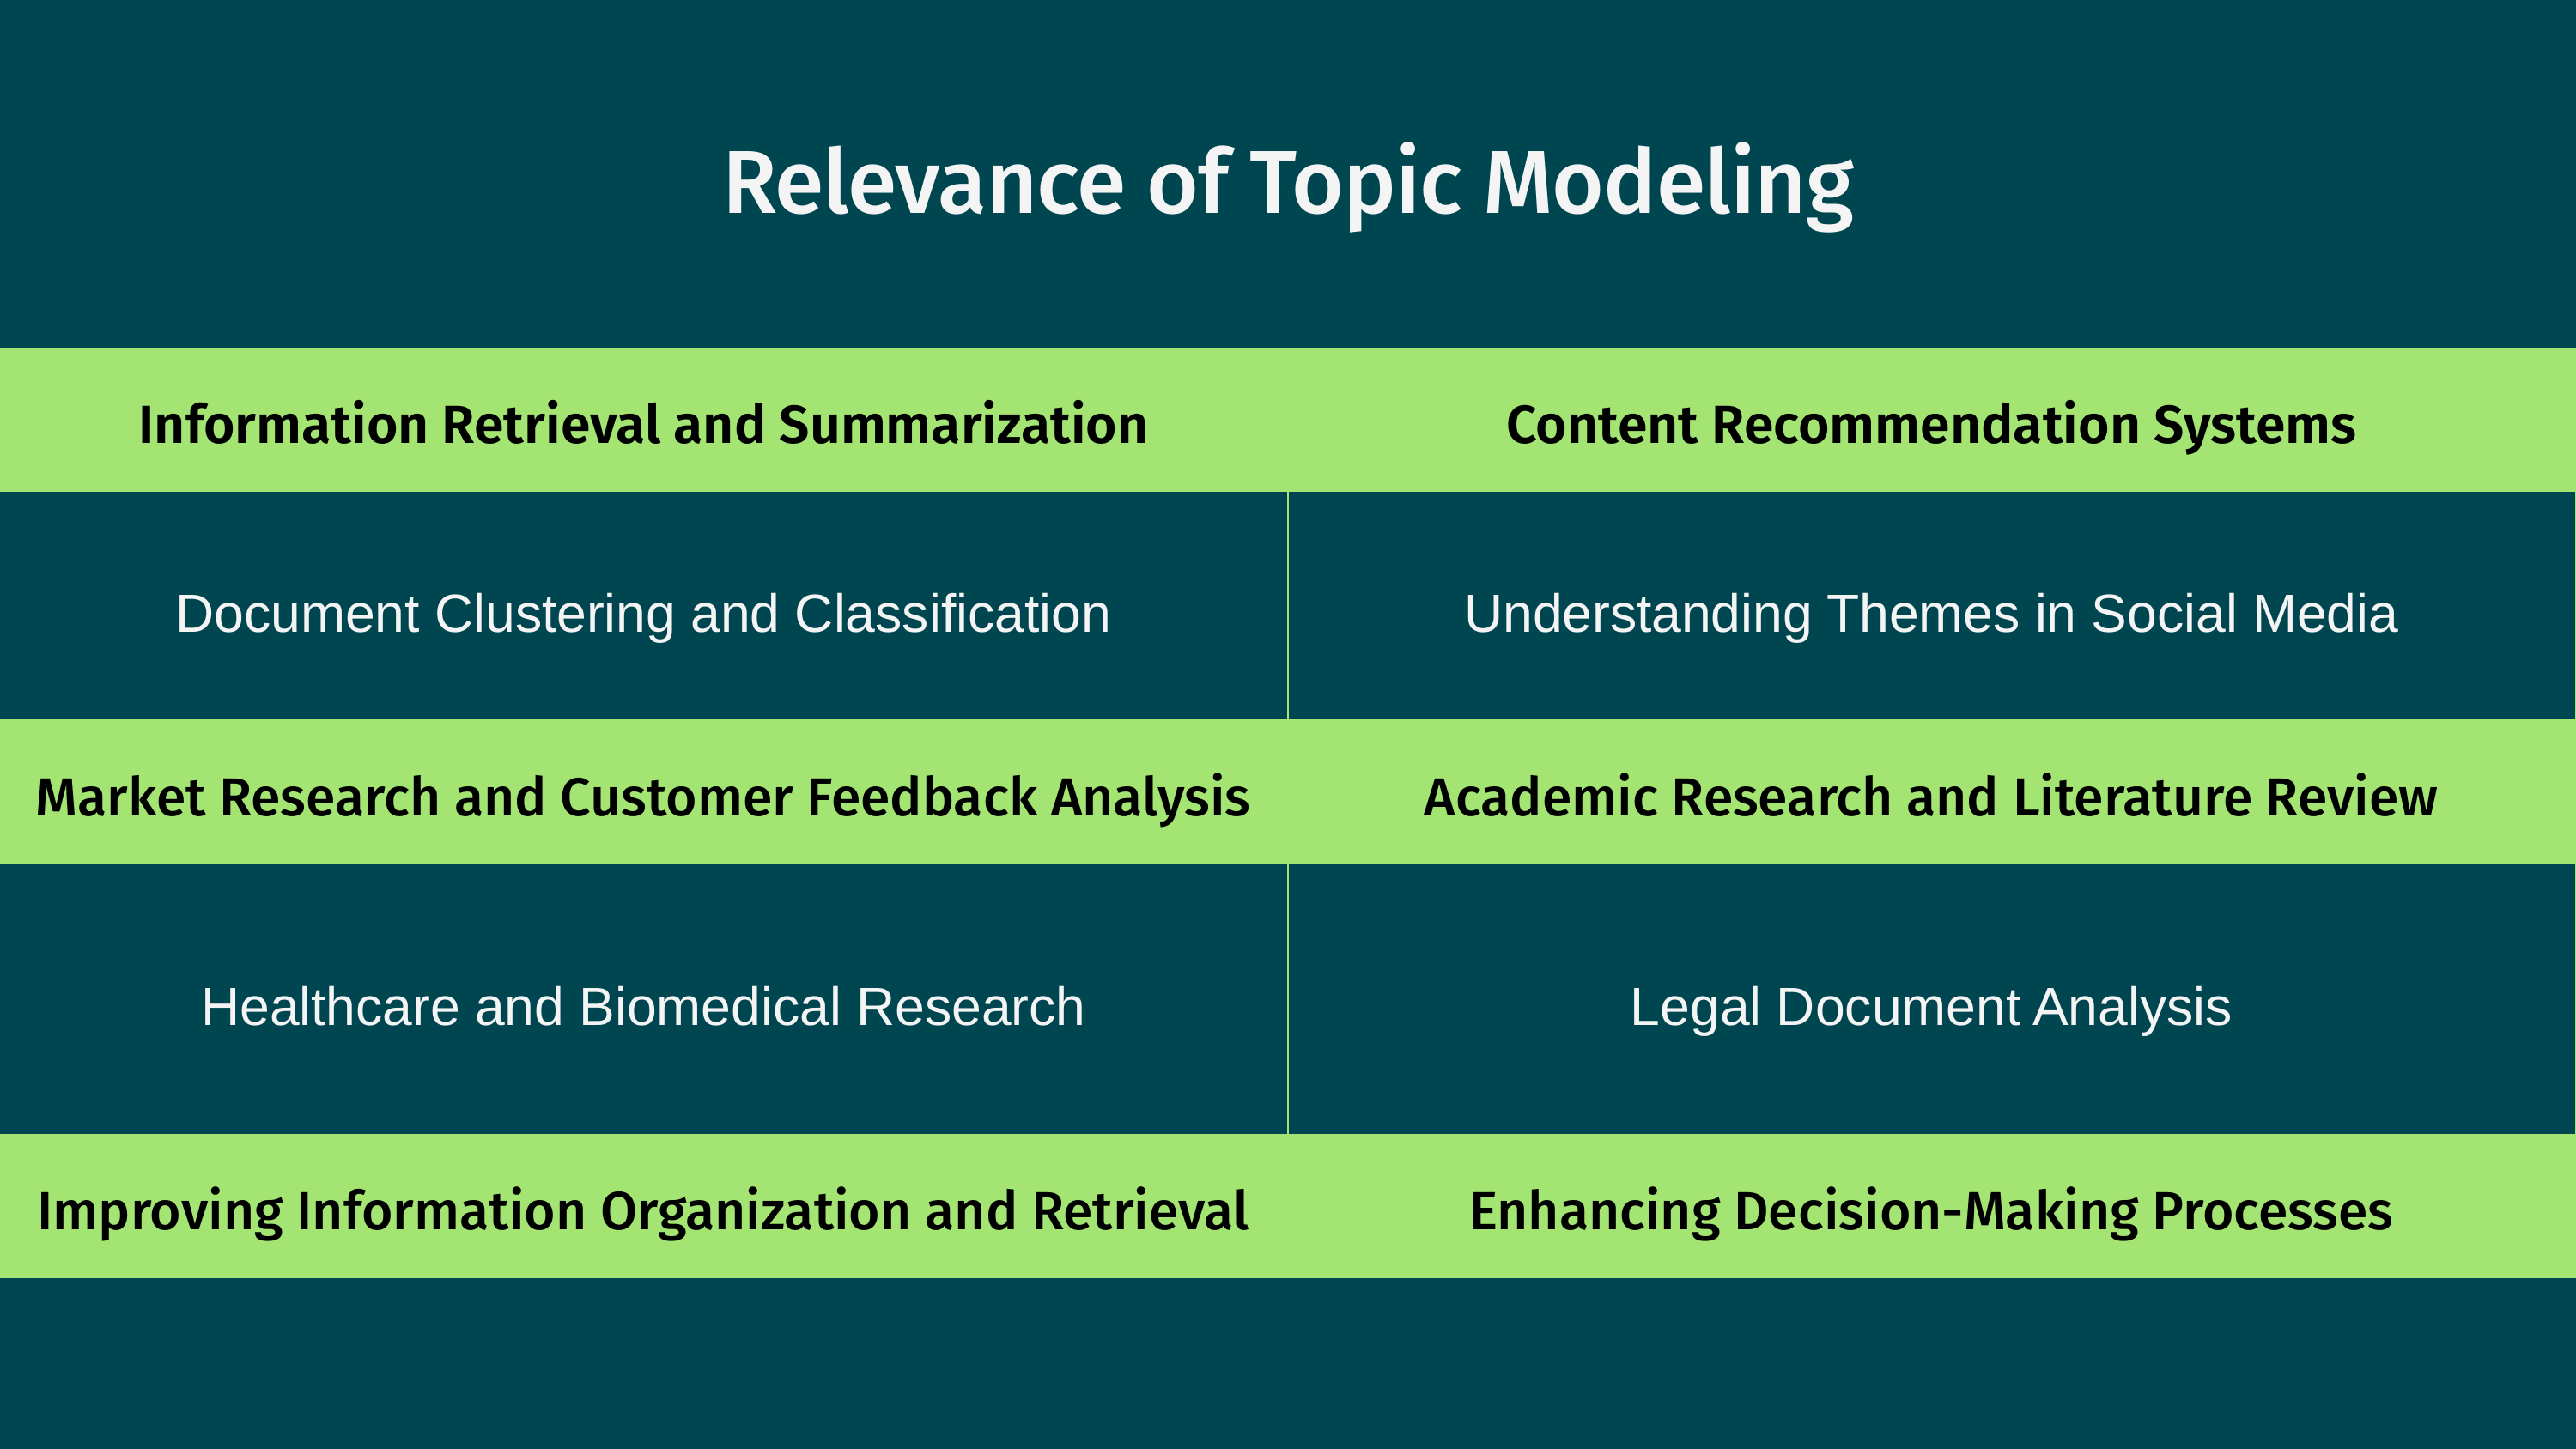

Relevance of Topic Modeling
| Information Retrieval and Summarization | Content Recommendation Systems |
| --- | --- |
| Document Clustering and Classification | Understanding Themes in Social Media |
| Market Research and Customer Feedback Analysis | Academic Research and Literature Review |
| Healthcare and Biomedical Research | Legal Document Analysis |
| Improving Information Organization and Retrieval | Enhancing Decision-Making Processes |